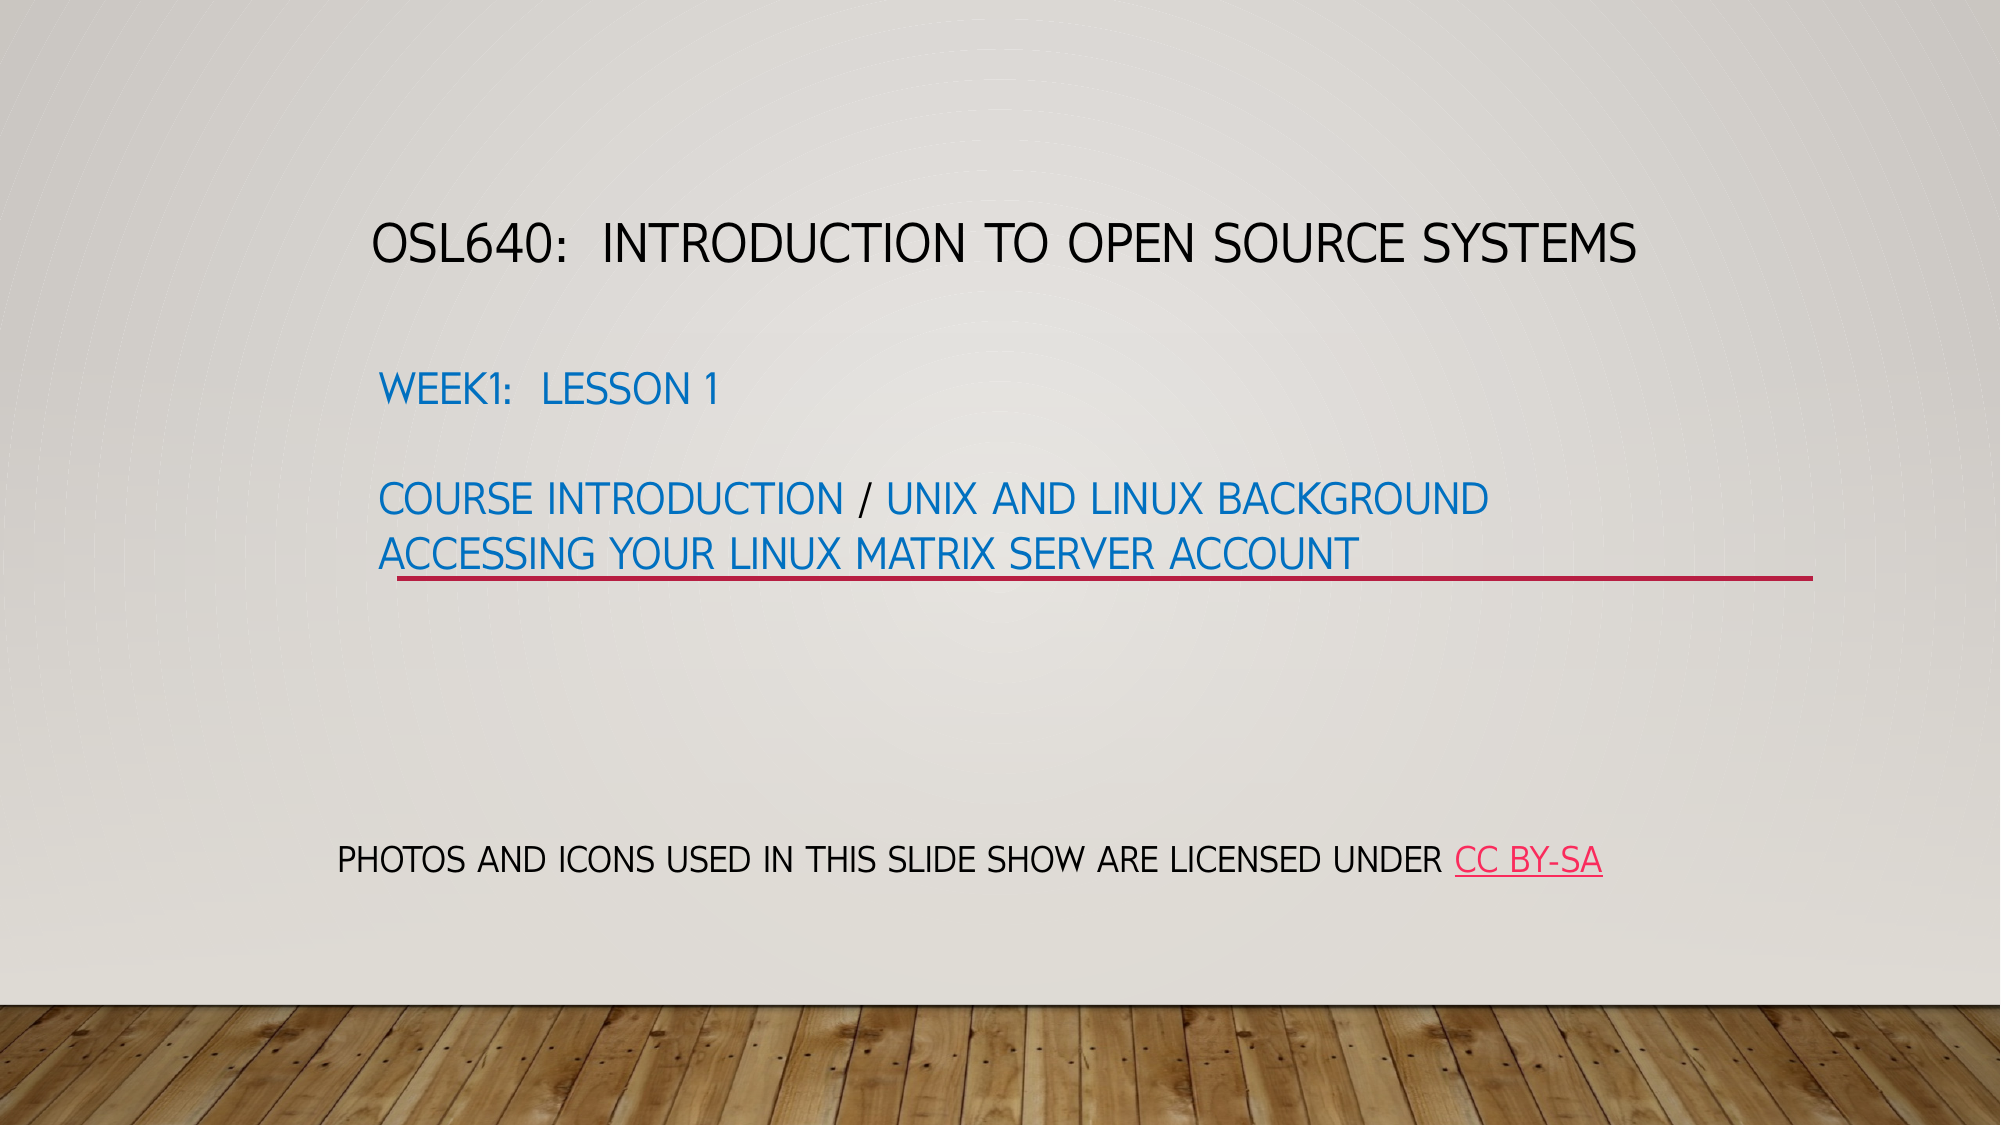

# OSL640:  Introduction to open source systems Week1:  lesson 1 Course Introduction / Unix and Linux Background ACCESSING YOUR Linux Matrix server account
Photos and icons used in this slide show are licensed under CC BY-SA